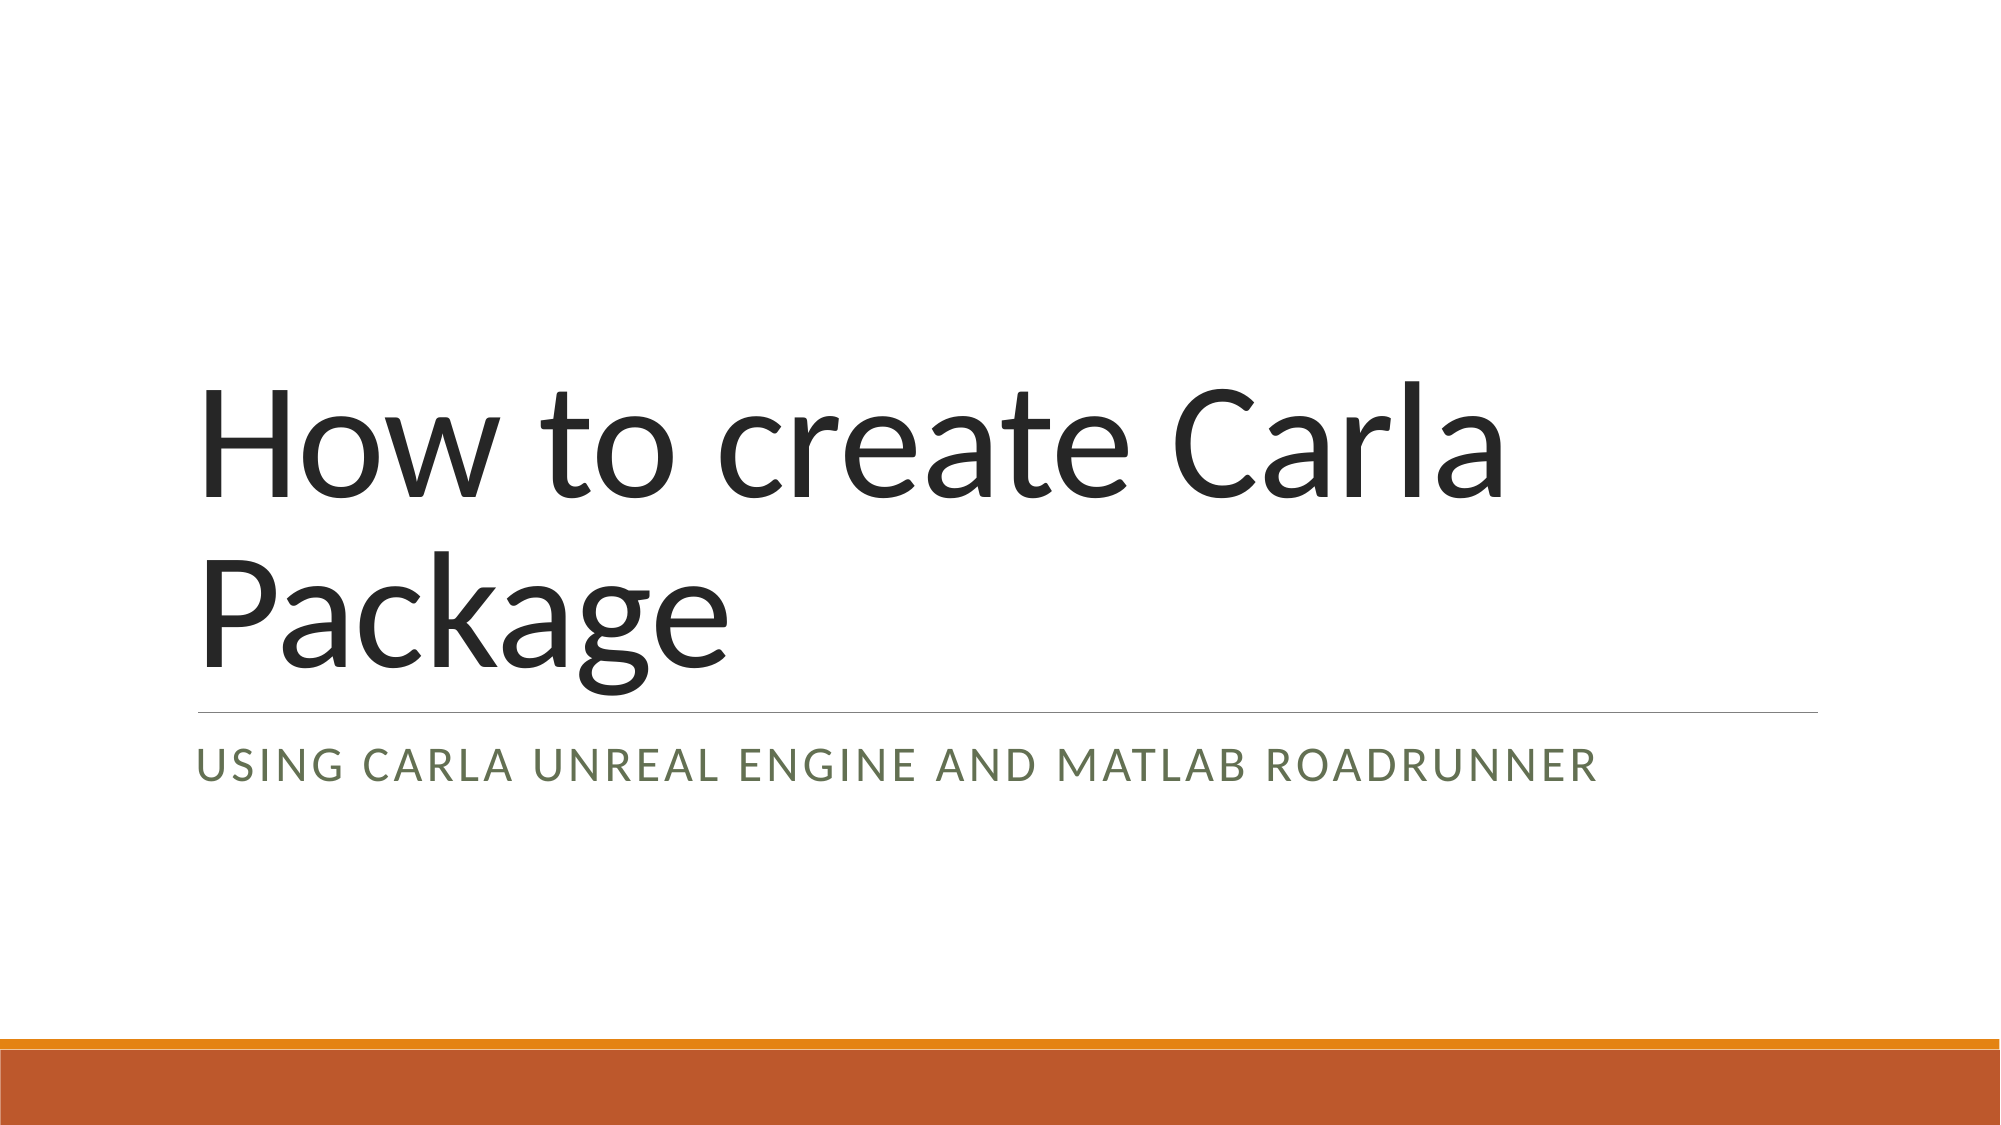

# How to create Carla Package
Using Carla Unreal Engine and matlab roadrunner